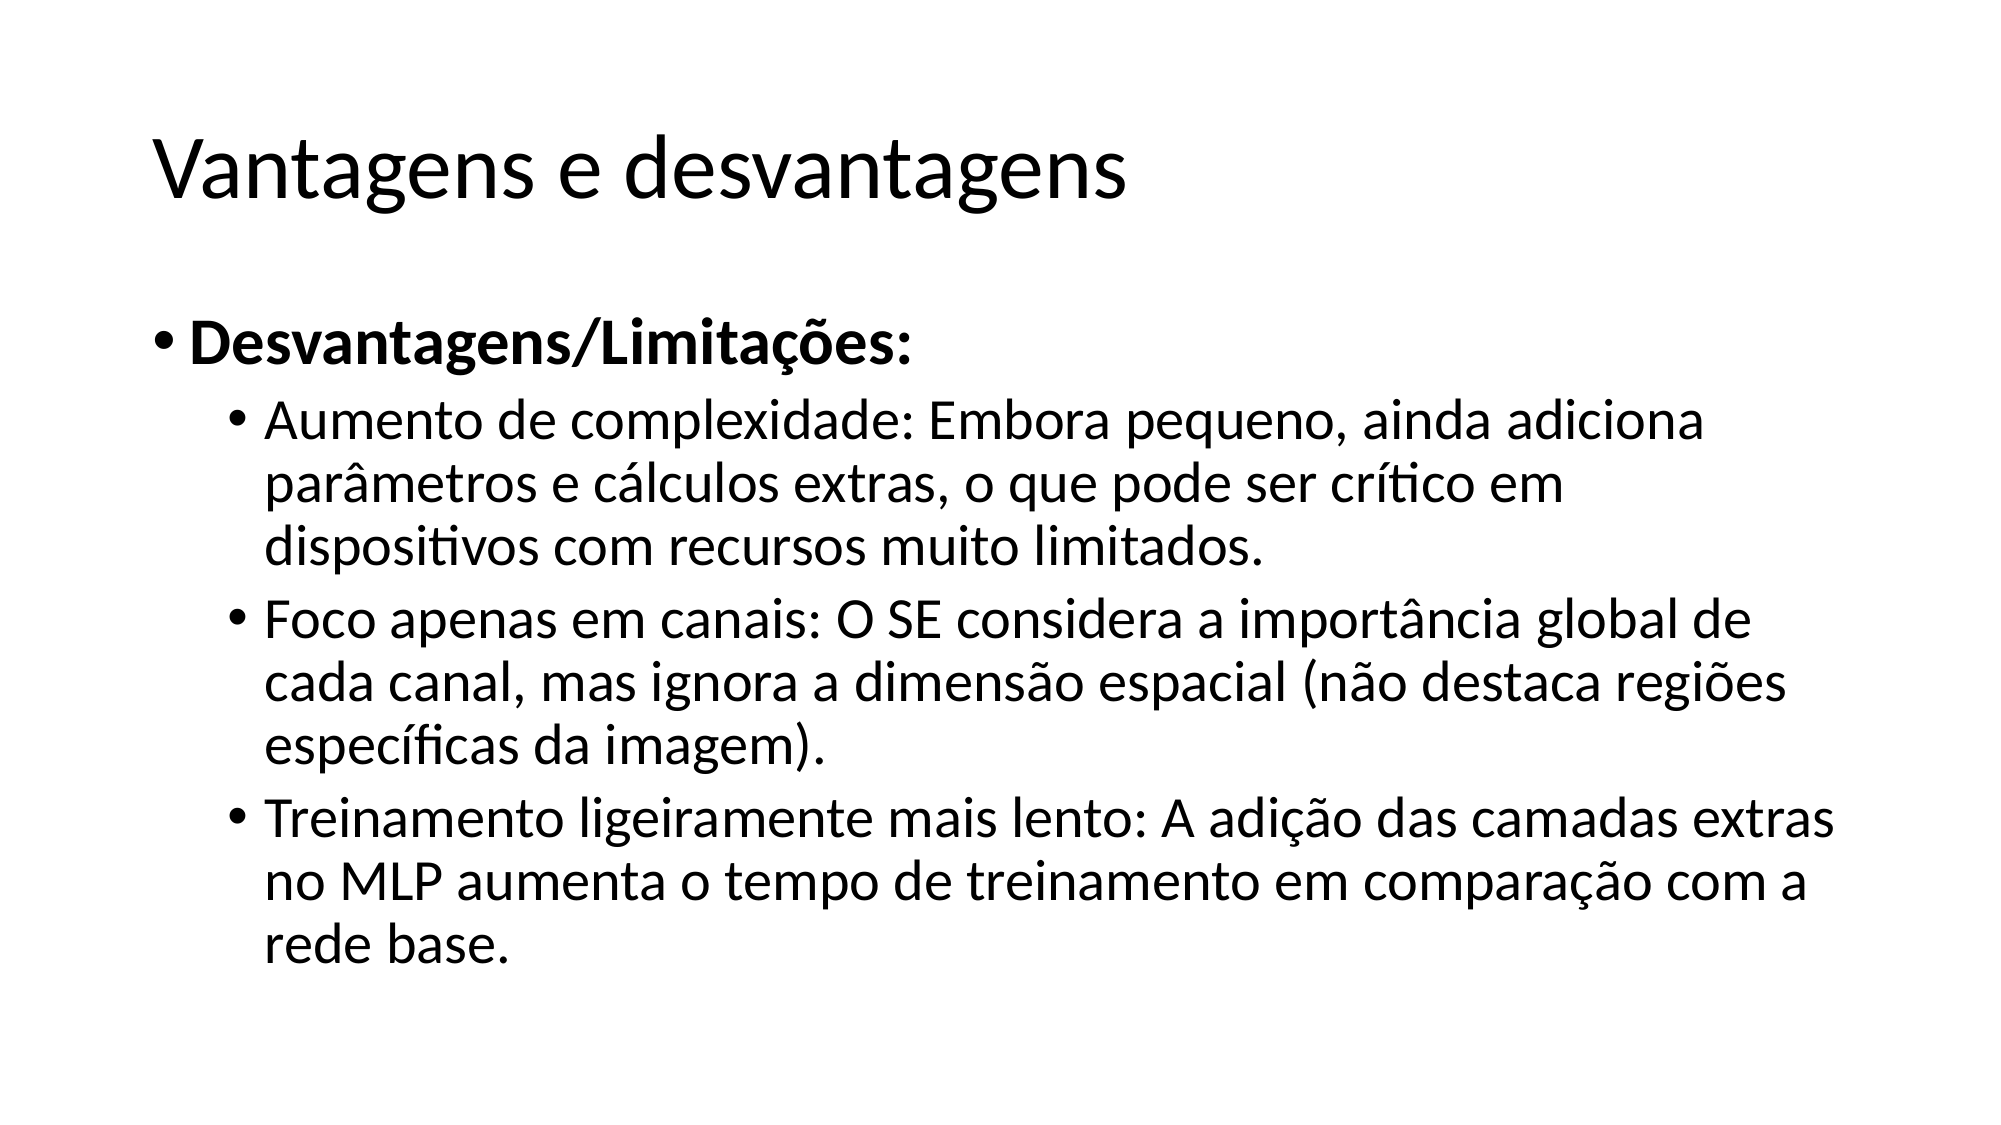

# Vantagens e desvantagens
Desvantagens/Limitações:
Aumento de complexidade: Embora pequeno, ainda adiciona parâmetros e cálculos extras, o que pode ser crítico em dispositivos com recursos muito limitados.
Foco apenas em canais: O SE considera a importância global de cada canal, mas ignora a dimensão espacial (não destaca regiões específicas da imagem).
Treinamento ligeiramente mais lento: A adição das camadas extras no MLP aumenta o tempo de treinamento em comparação com a rede base.